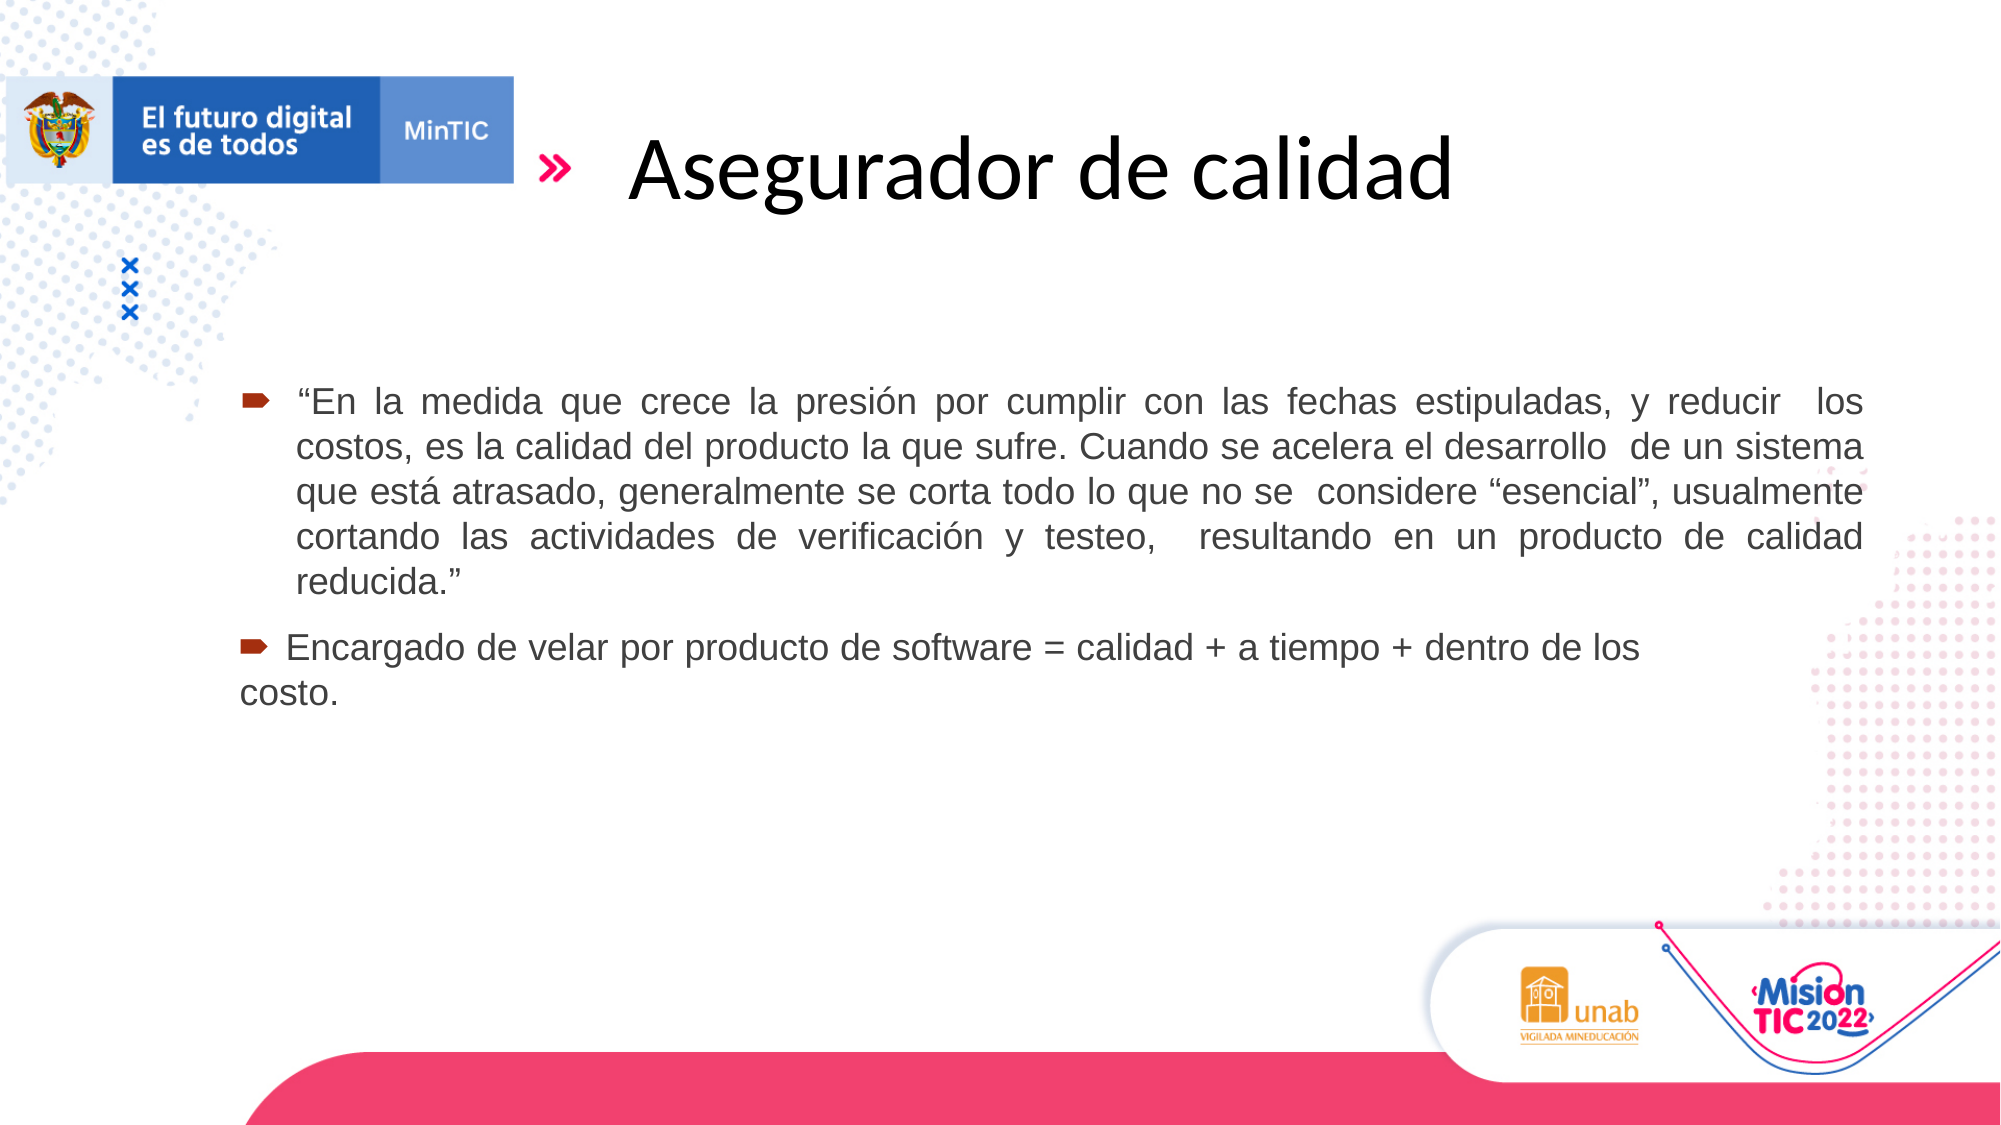

# Asegurador de calidad
🠶 “En la medida que crece la presión por cumplir con las fechas estipuladas, y reducir  los costos, es la calidad del producto la que sufre. Cuando se acelera el desarrollo  de un sistema que está atrasado, generalmente se corta todo lo que no se  considere “esencial”, usualmente cortando las actividades de verificación y testeo,  resultando en un producto de calidad reducida.”
🠶 Encargado de velar por producto de software = calidad + a tiempo + dentro de los
costo.